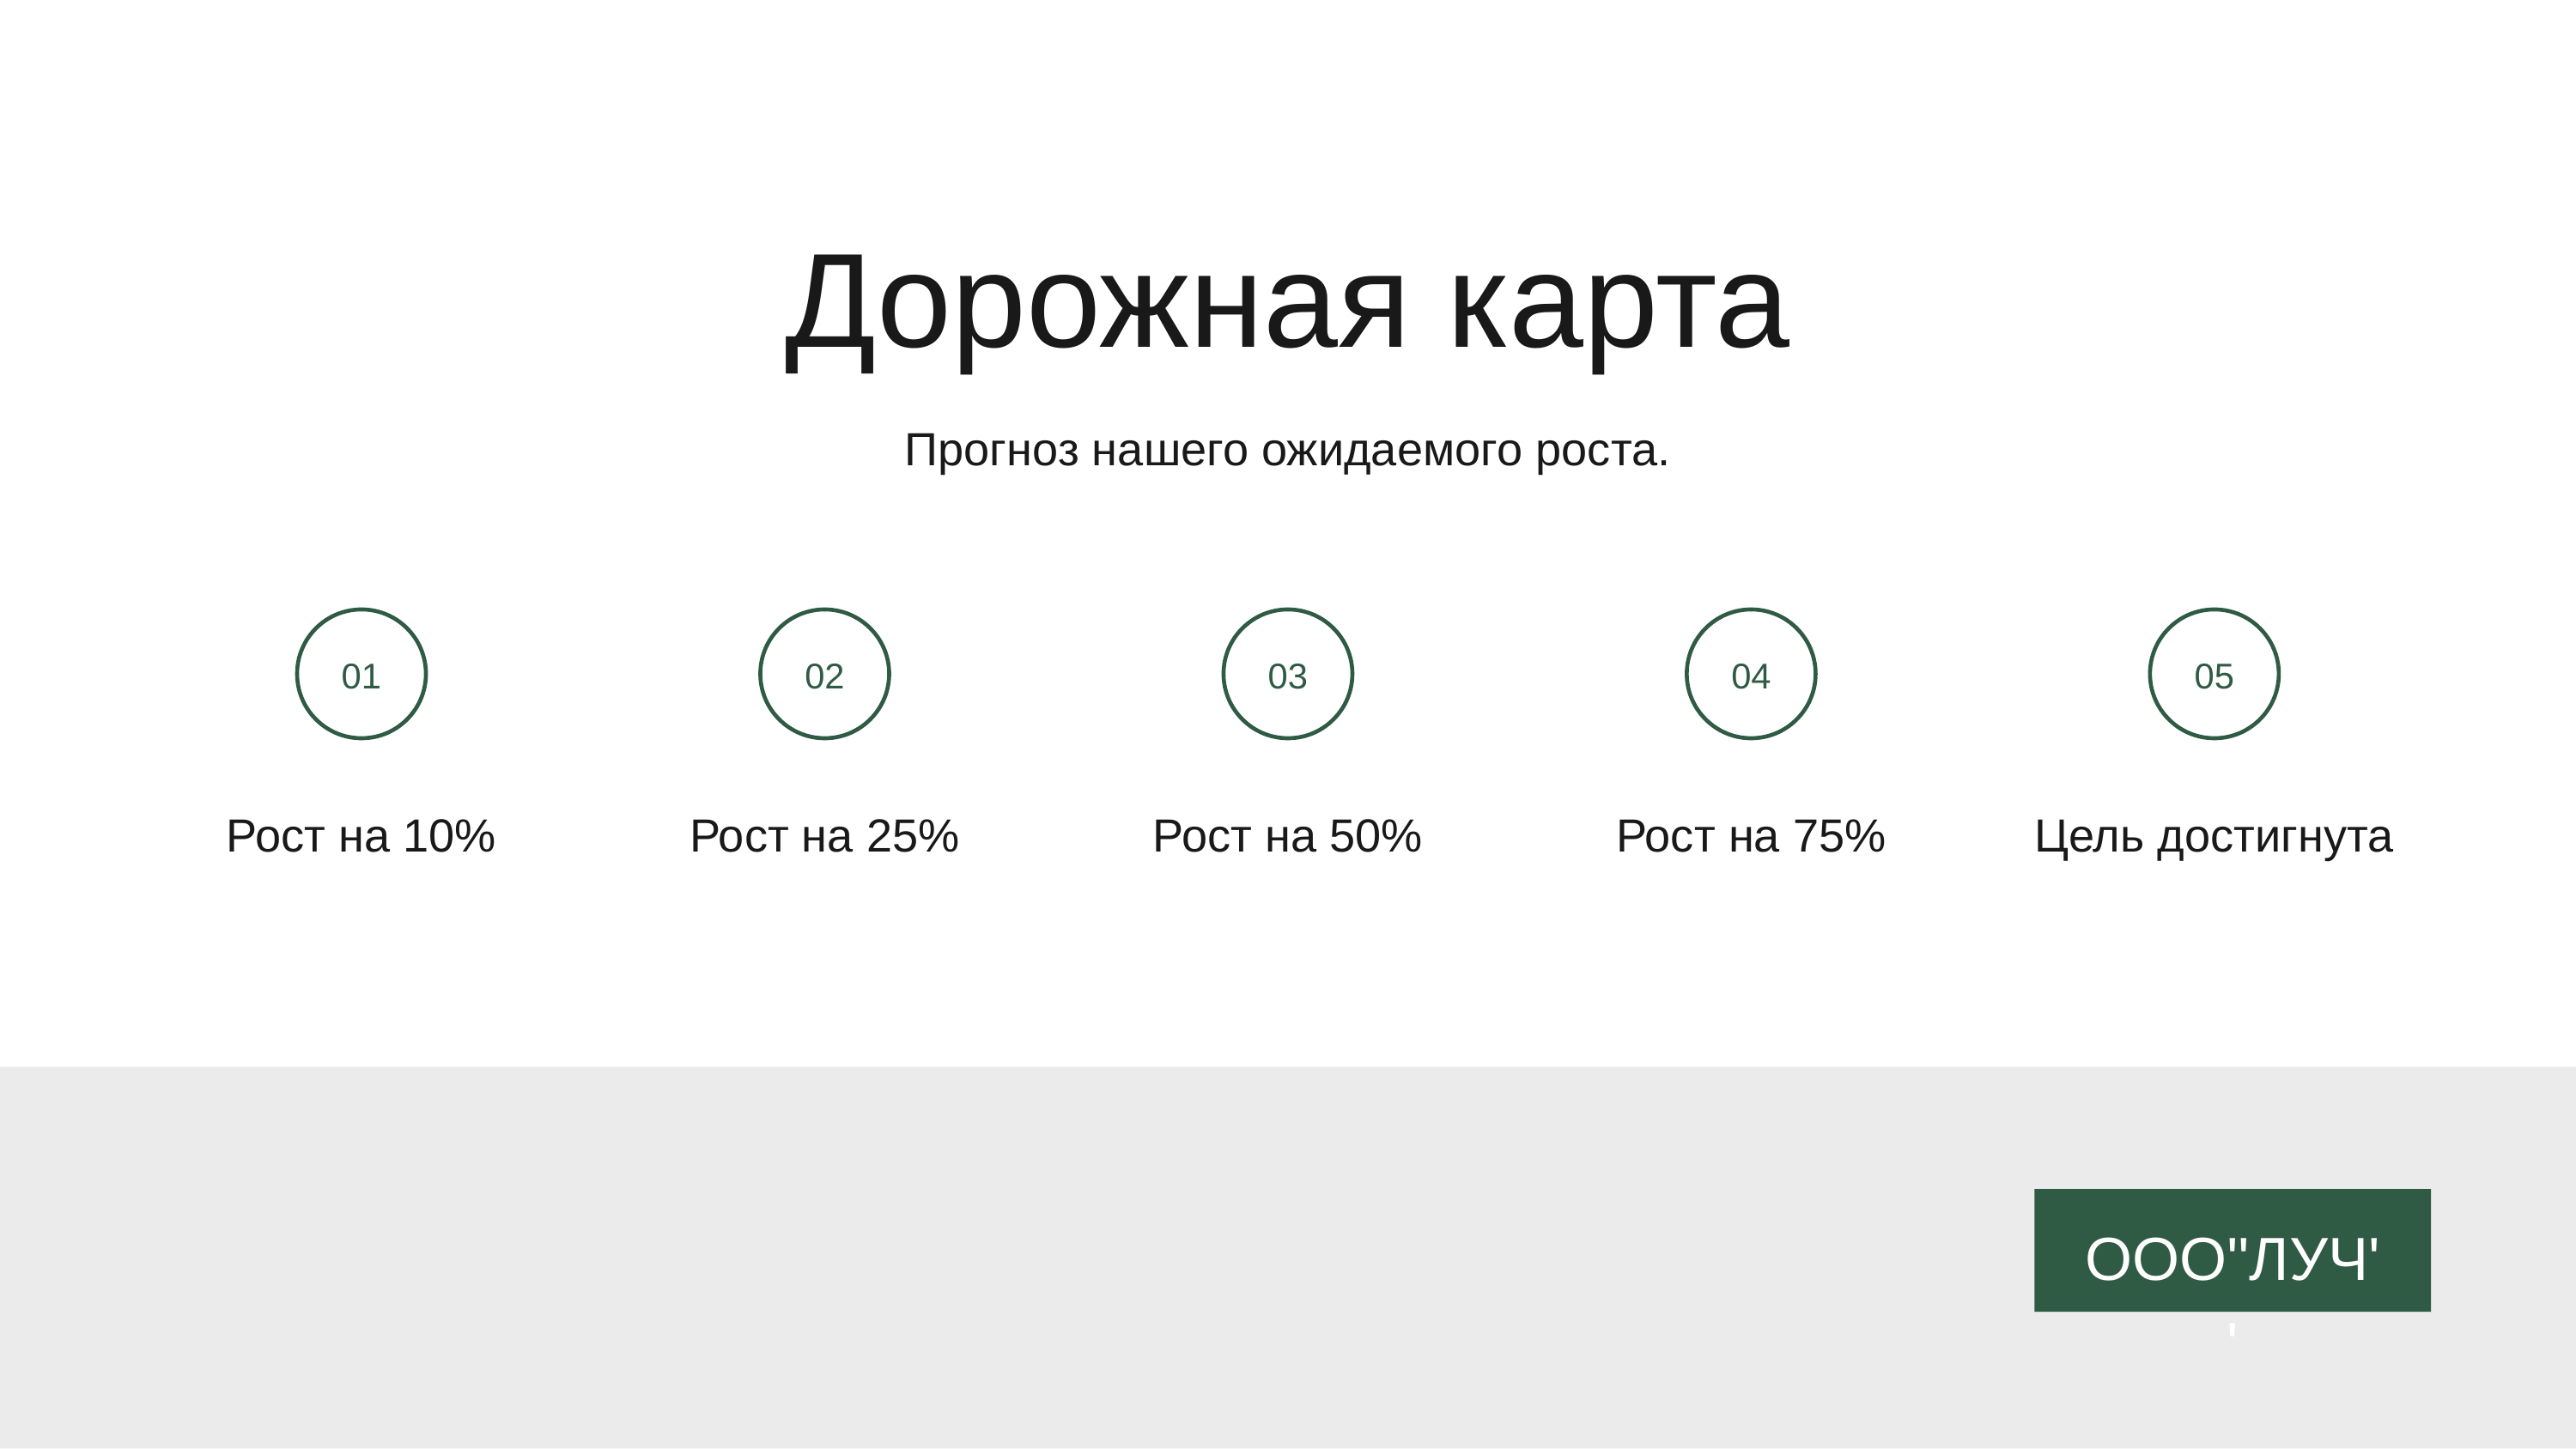

Дорожная карта
Прогноз нашего ожидаемого роста.

01
Рост на 10%

02
Рост на 25%

03
Рост на 50%

04
Рост на 75%

05
Цель достигнута

ООО''ЛУЧ''